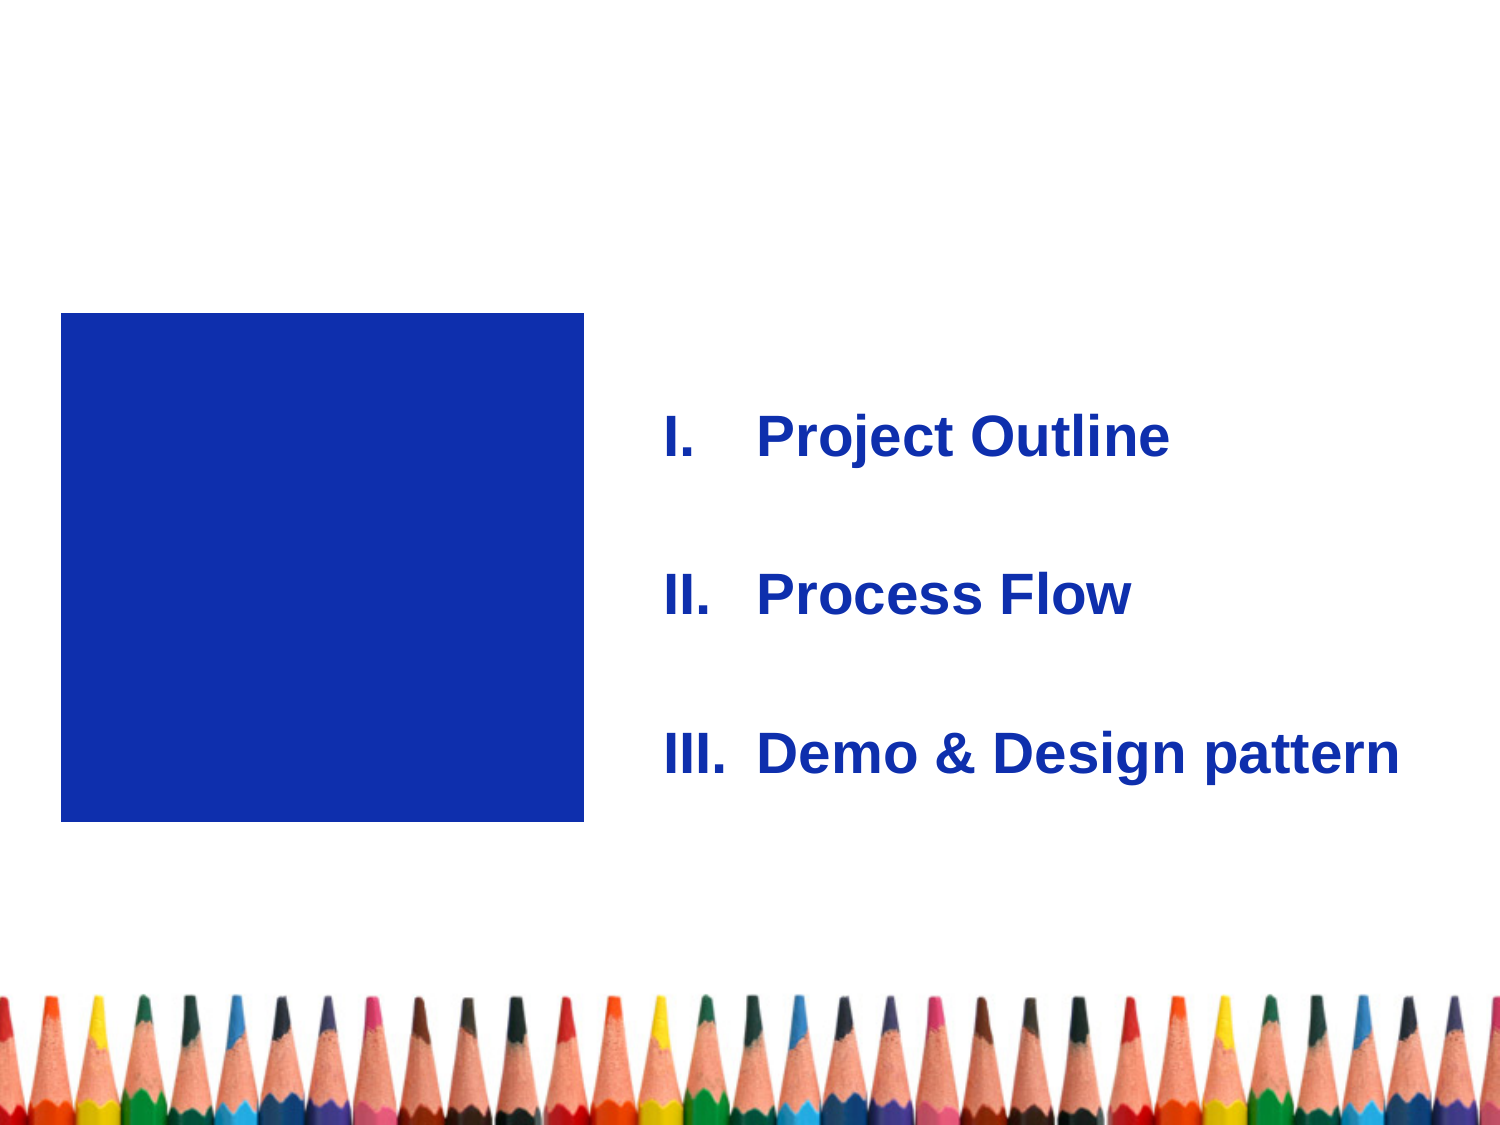

Project Outline
Process Flow
Demo & Design pattern

Table of contents